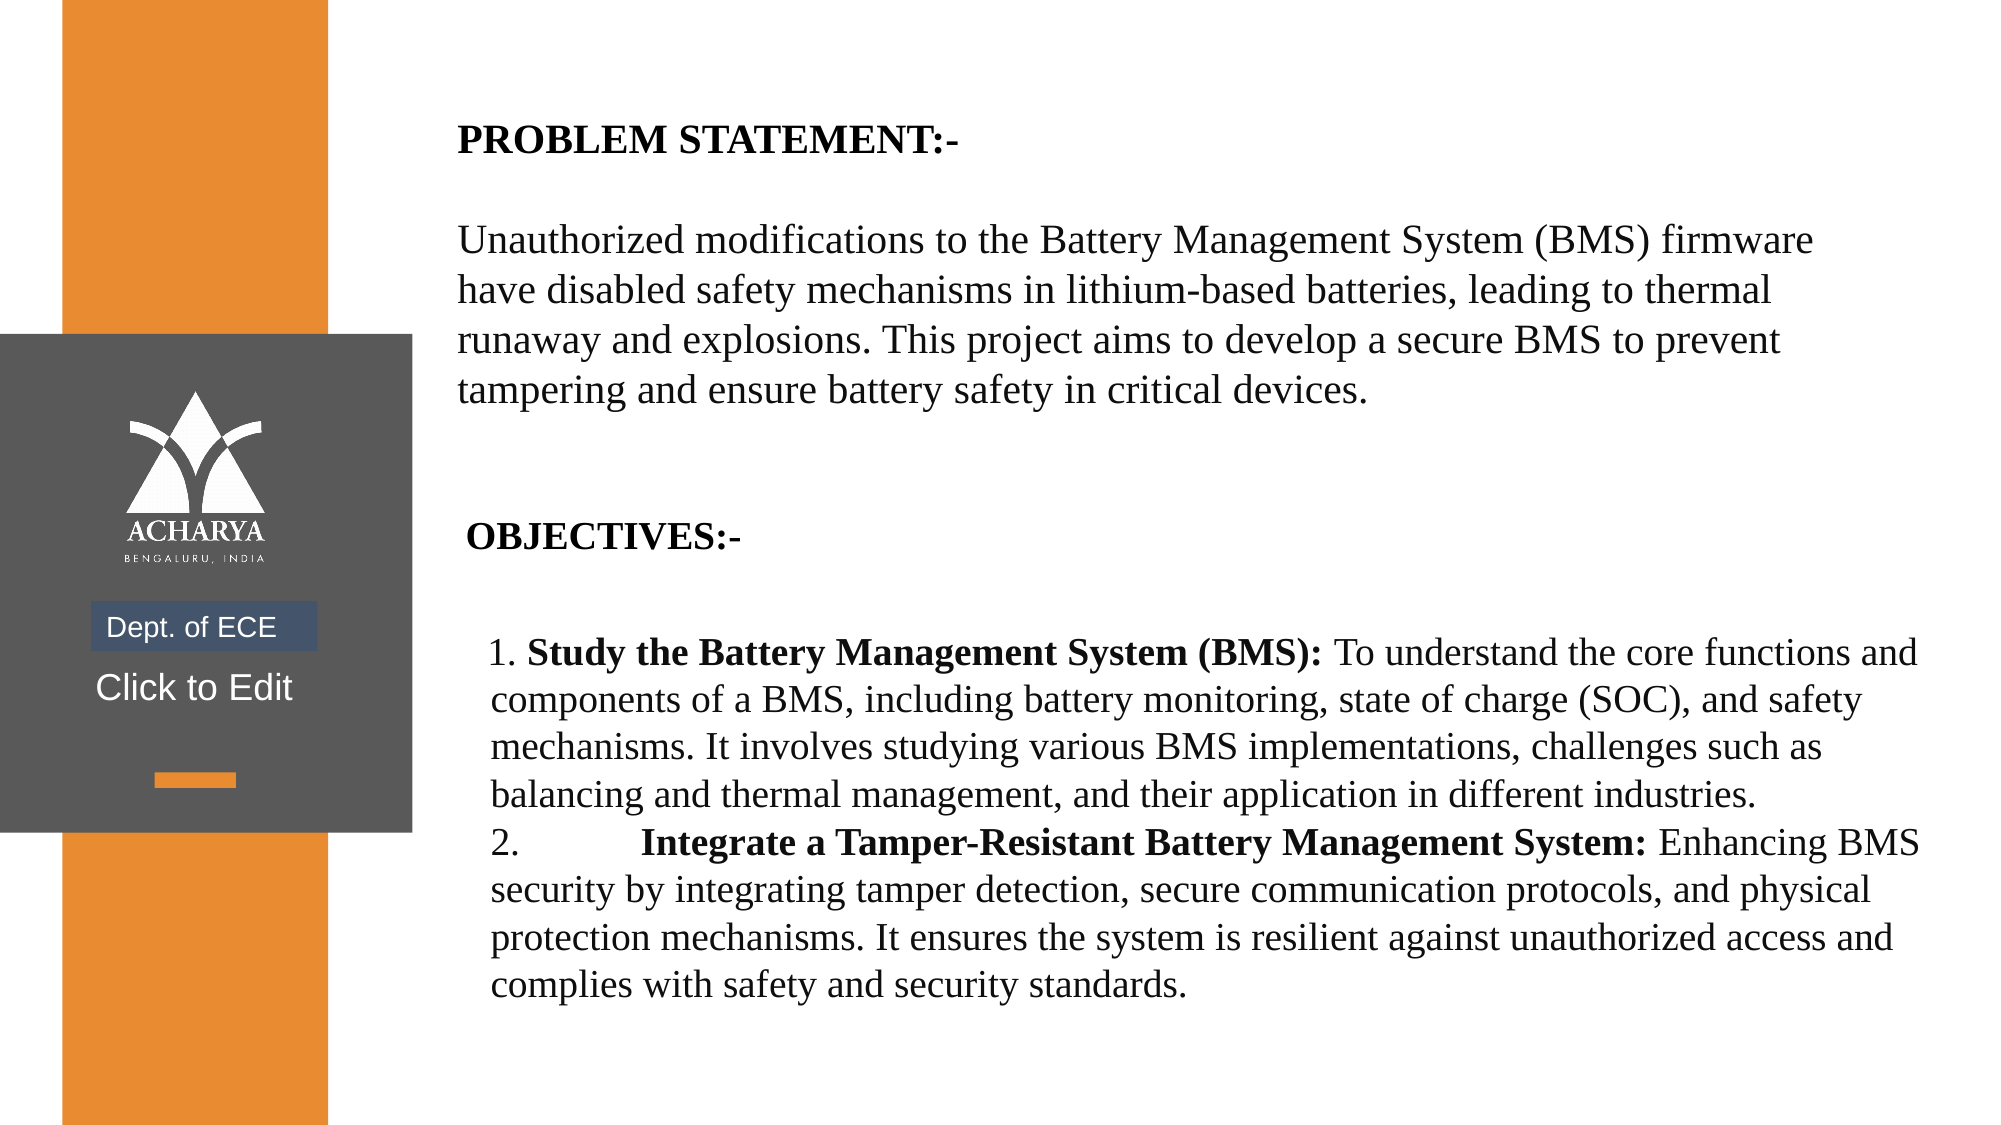

# PROBLEM STATEMENT:-

Unauthorized modifications to the Battery Management System (BMS) firmware have disabled safety mechanisms in lithium-based batteries, leading to thermal runaway and explosions. This project aims to develop a secure BMS to prevent tampering and ensure battery safety in critical devices.

OBJECTIVES:-

   1. Study the Battery Management System (BMS): To understand the core functions and components of a BMS, including battery monitoring, state of charge (SOC), and safety mechanisms. It involves studying various BMS implementations, challenges such as balancing and thermal management, and their application in different industries.
	2.	Integrate a Tamper-Resistant Battery Management System: Enhancing BMS security by integrating tamper detection, secure communication protocols, and physical protection mechanisms. It ensures the system is resilient against unauthorized access and complies with safety and security standards.

Dept. of ECE